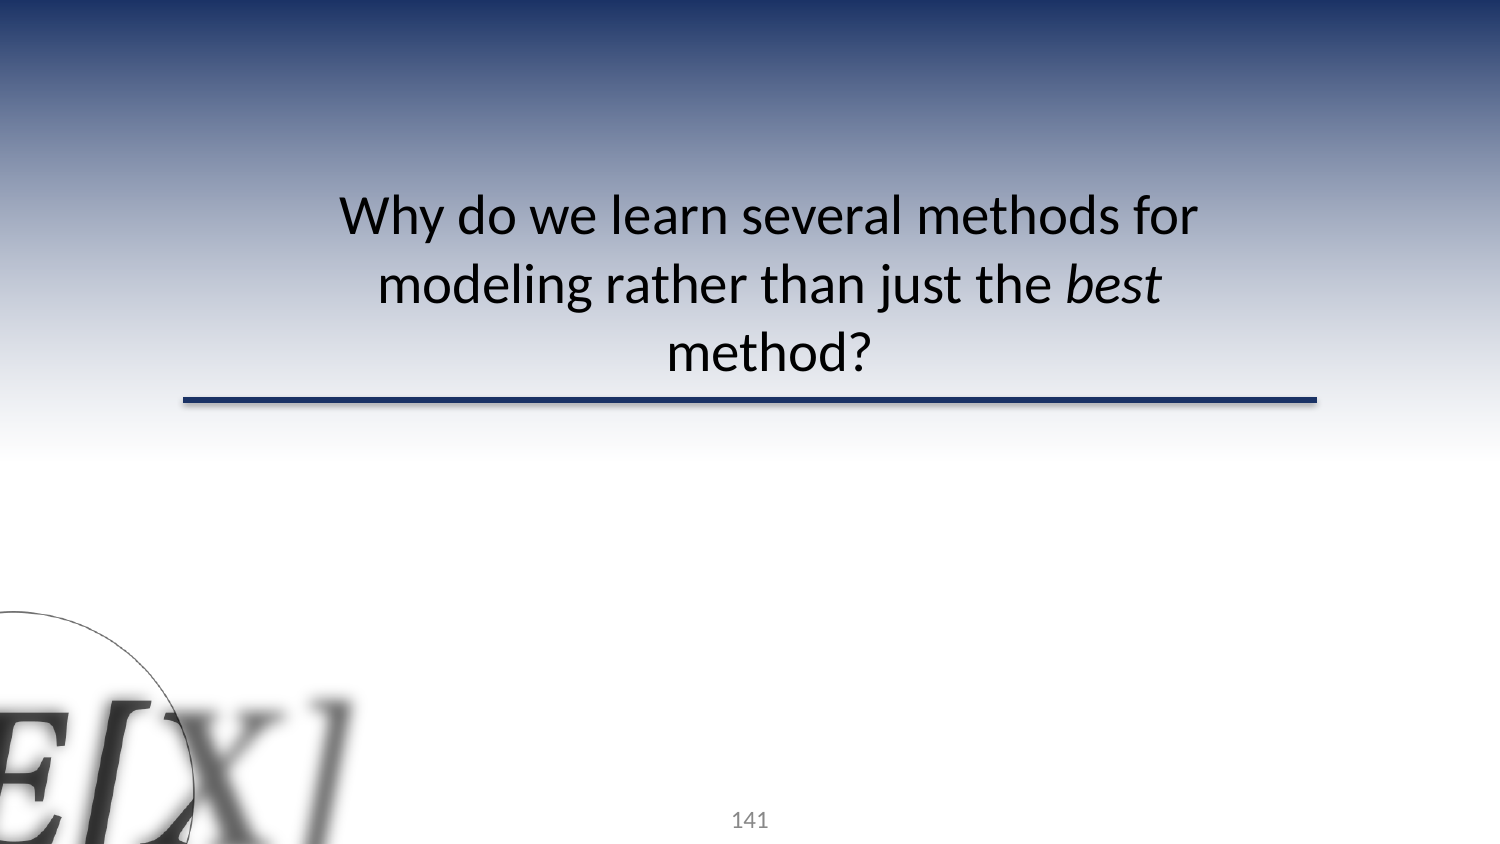

Why do we learn several methods for modeling rather than just the best method?
141